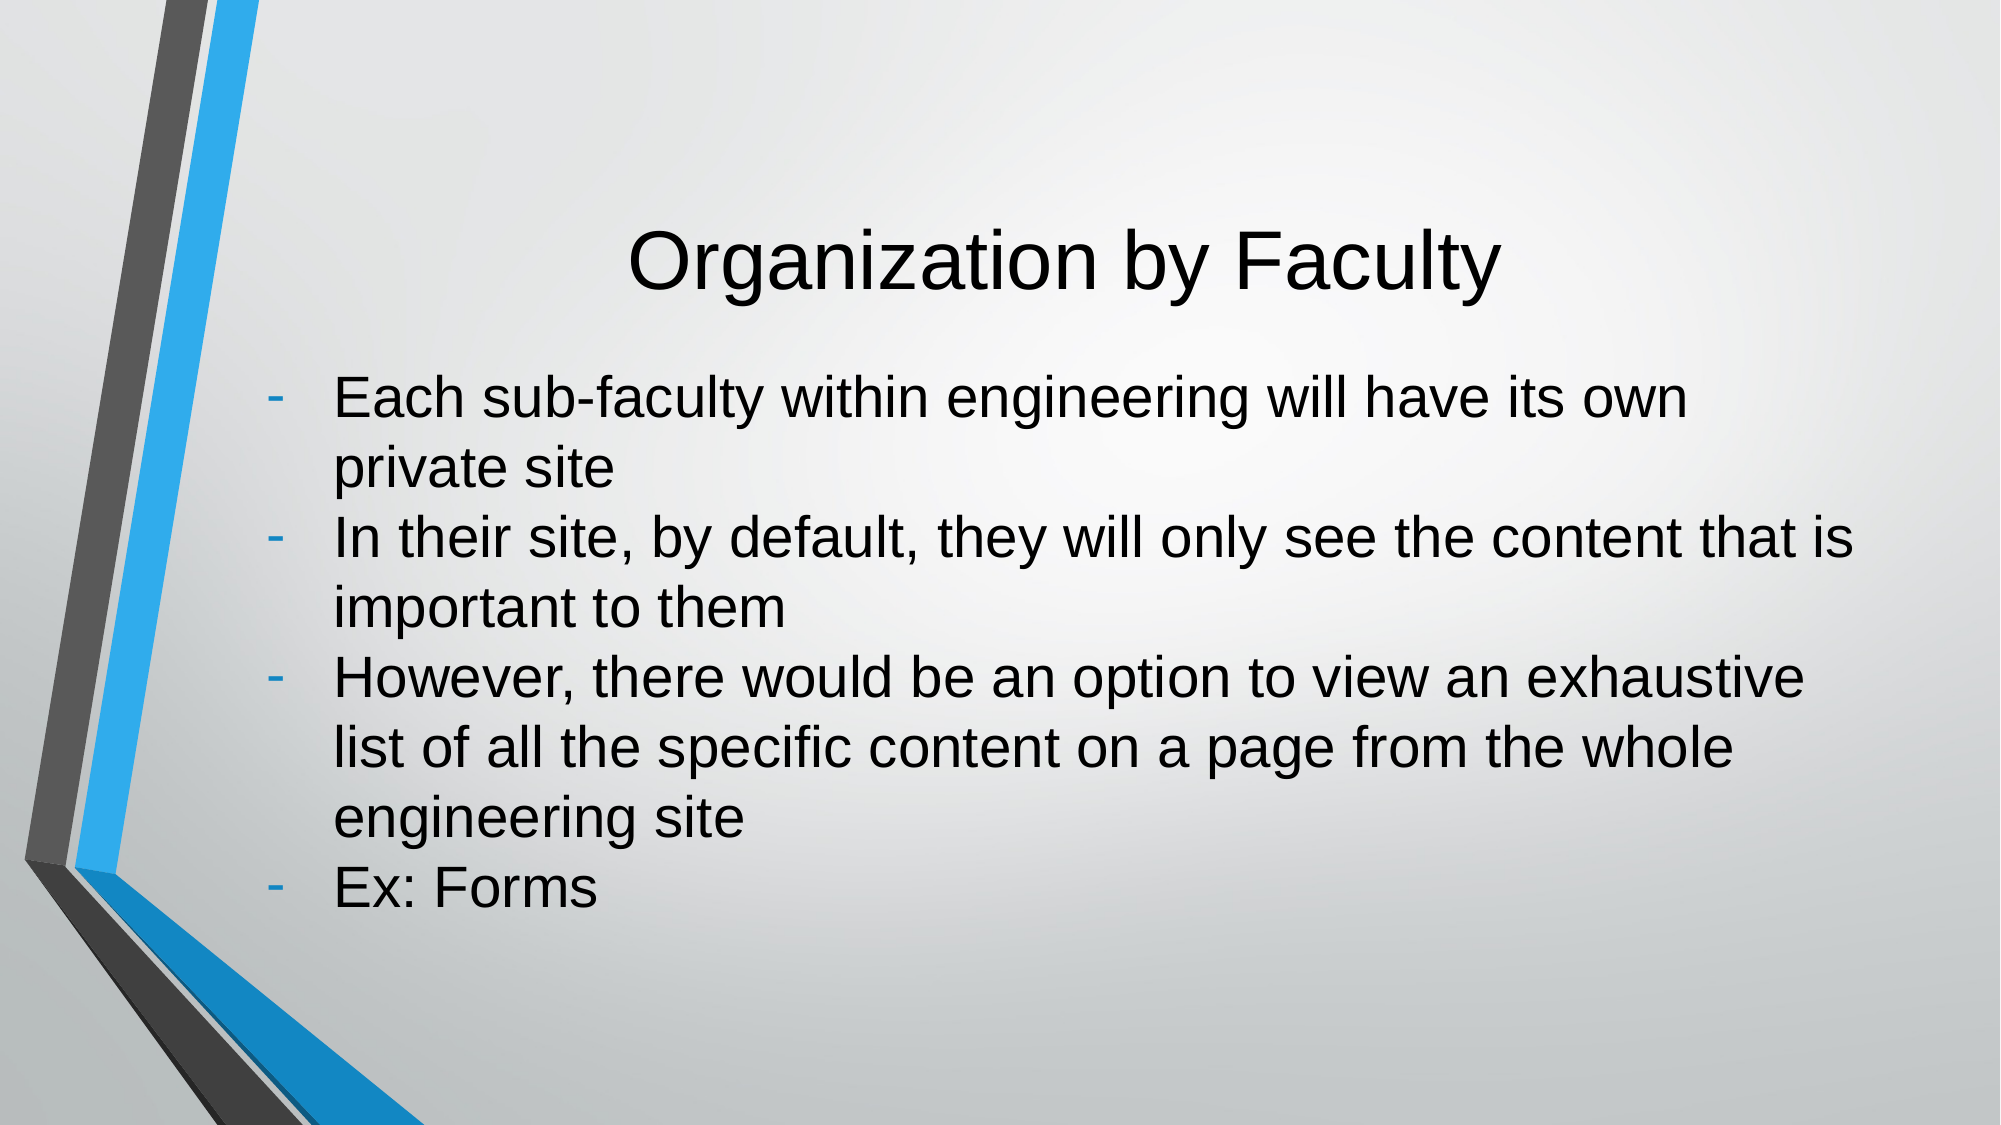

# Organization by Faculty
Each sub-faculty within engineering will have its own private site
In their site, by default, they will only see the content that is important to them
However, there would be an option to view an exhaustive list of all the specific content on a page from the whole engineering site
Ex: Forms